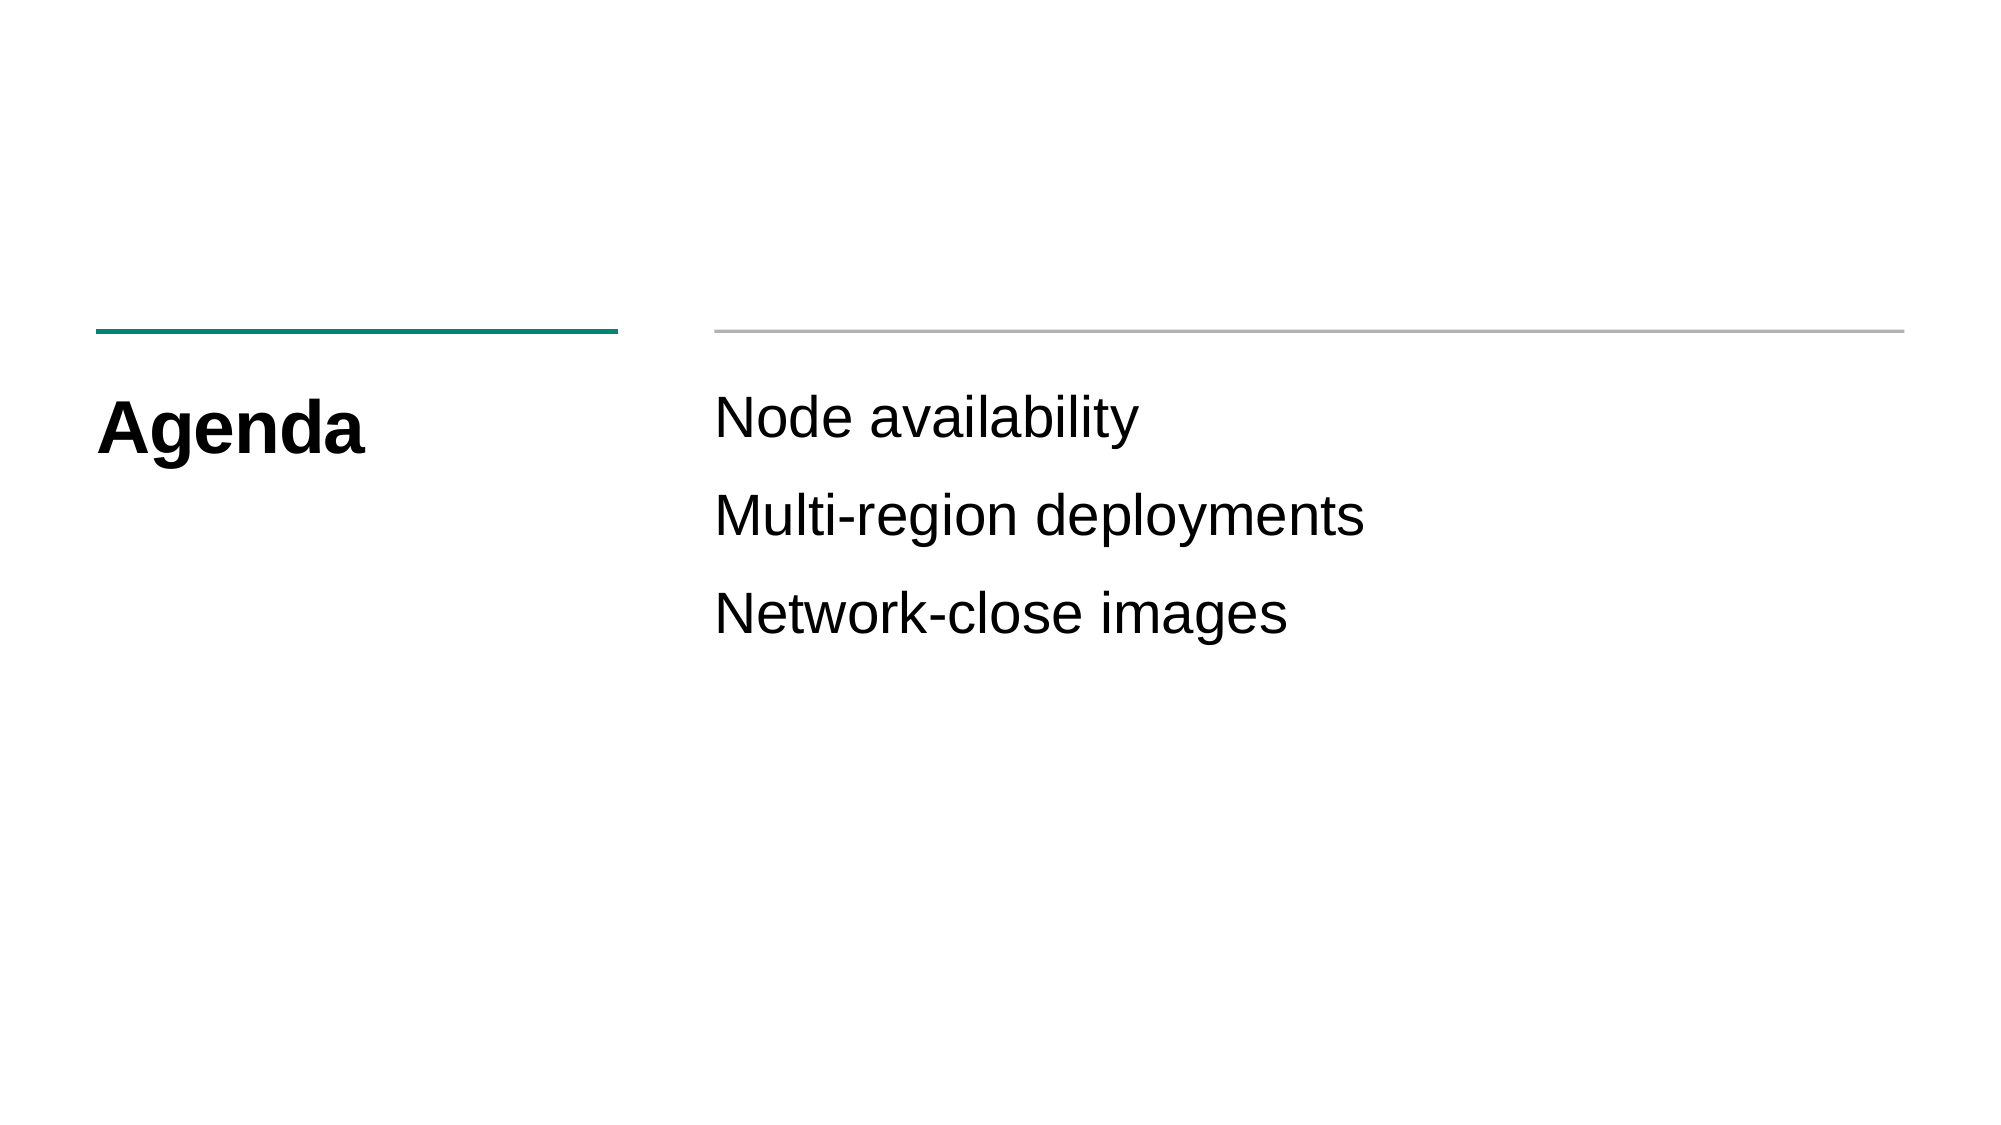

# Agenda
Node availability
Multi-region deployments
Network-close images